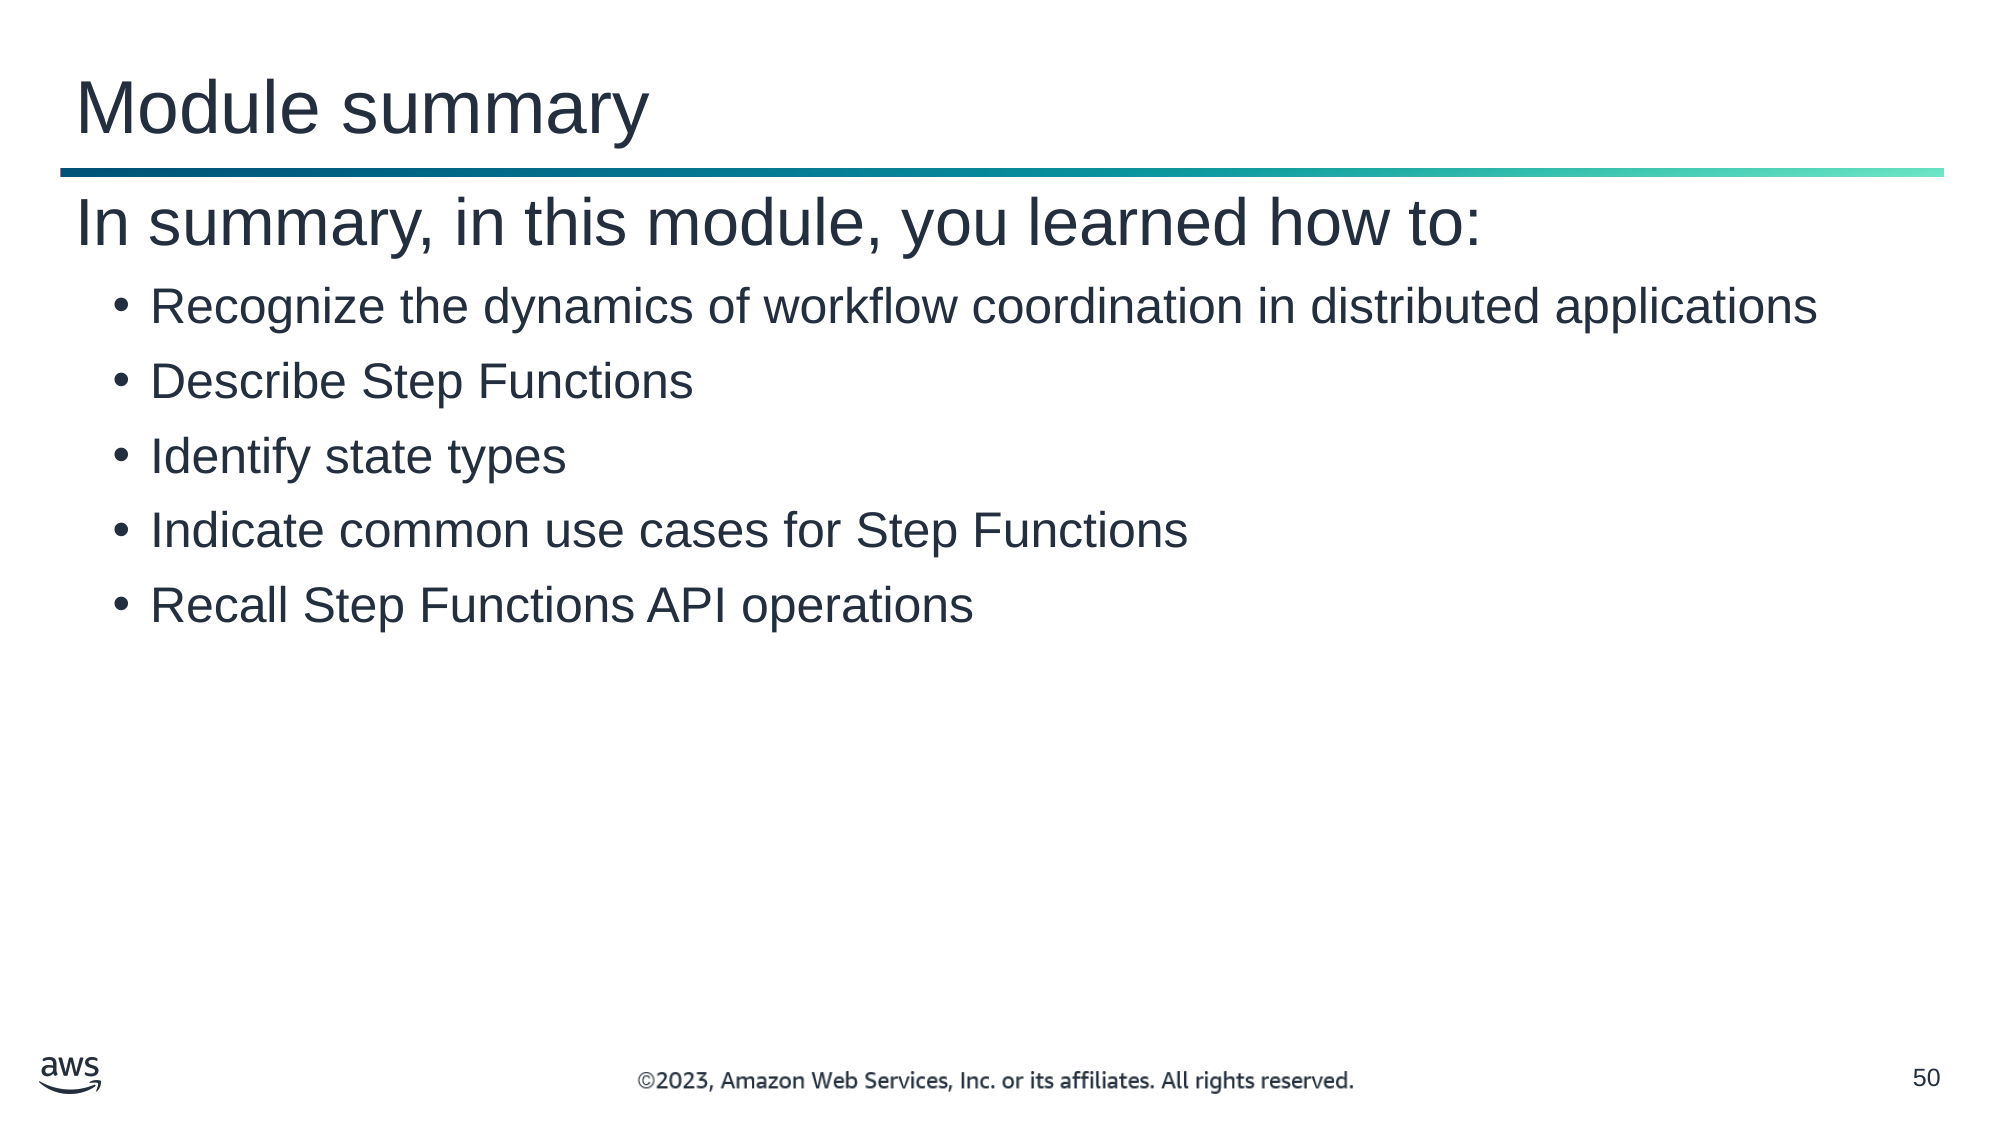

Module summary
In summary, in this module, you learned how to:
Recognize the dynamics of workflow coordination in distributed applications
Describe Step Functions
Identify state types
Indicate common use cases for Step Functions
Recall Step Functions API operations
50